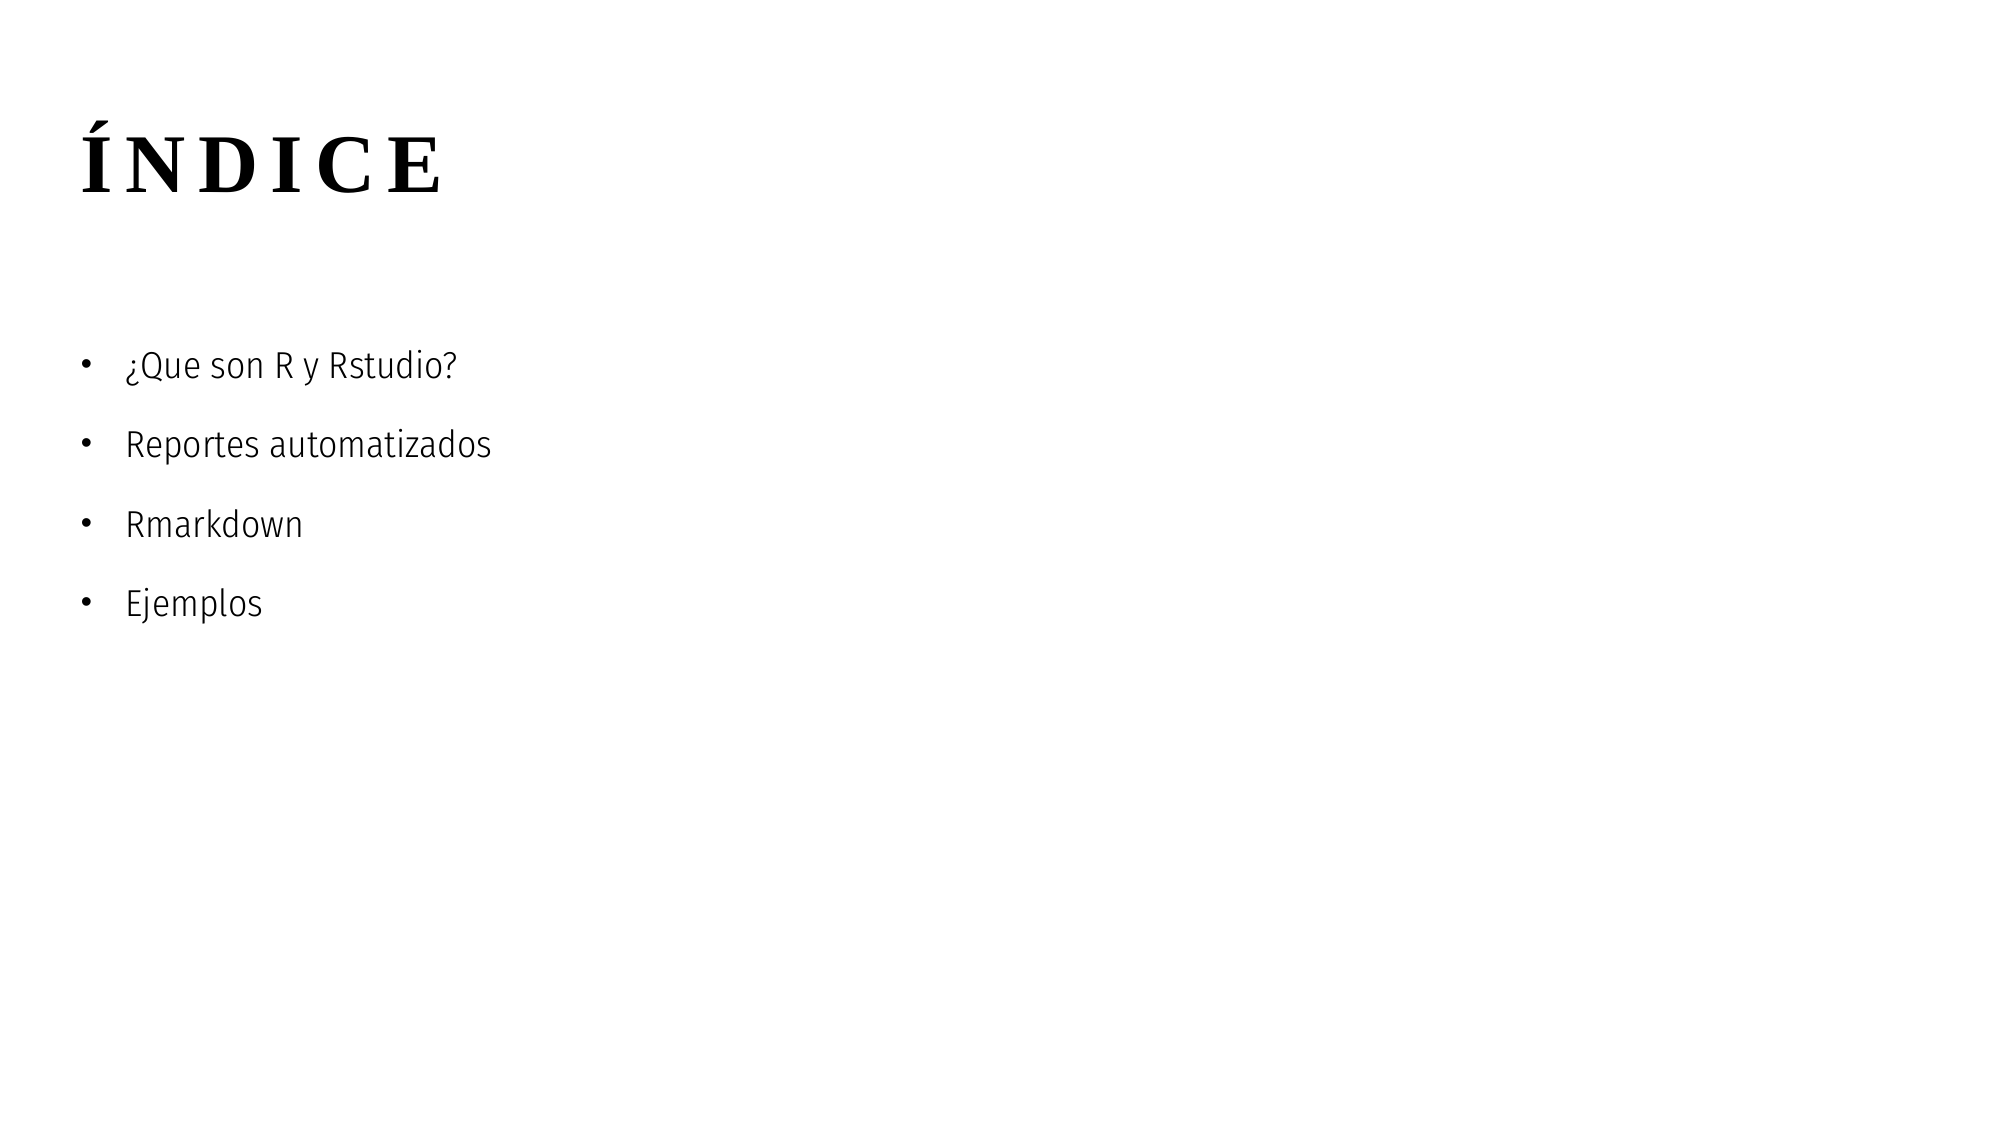

# ÍNDICE
¿Que son R y Rstudio?
Reportes automatizados
Rmarkdown
Ejemplos